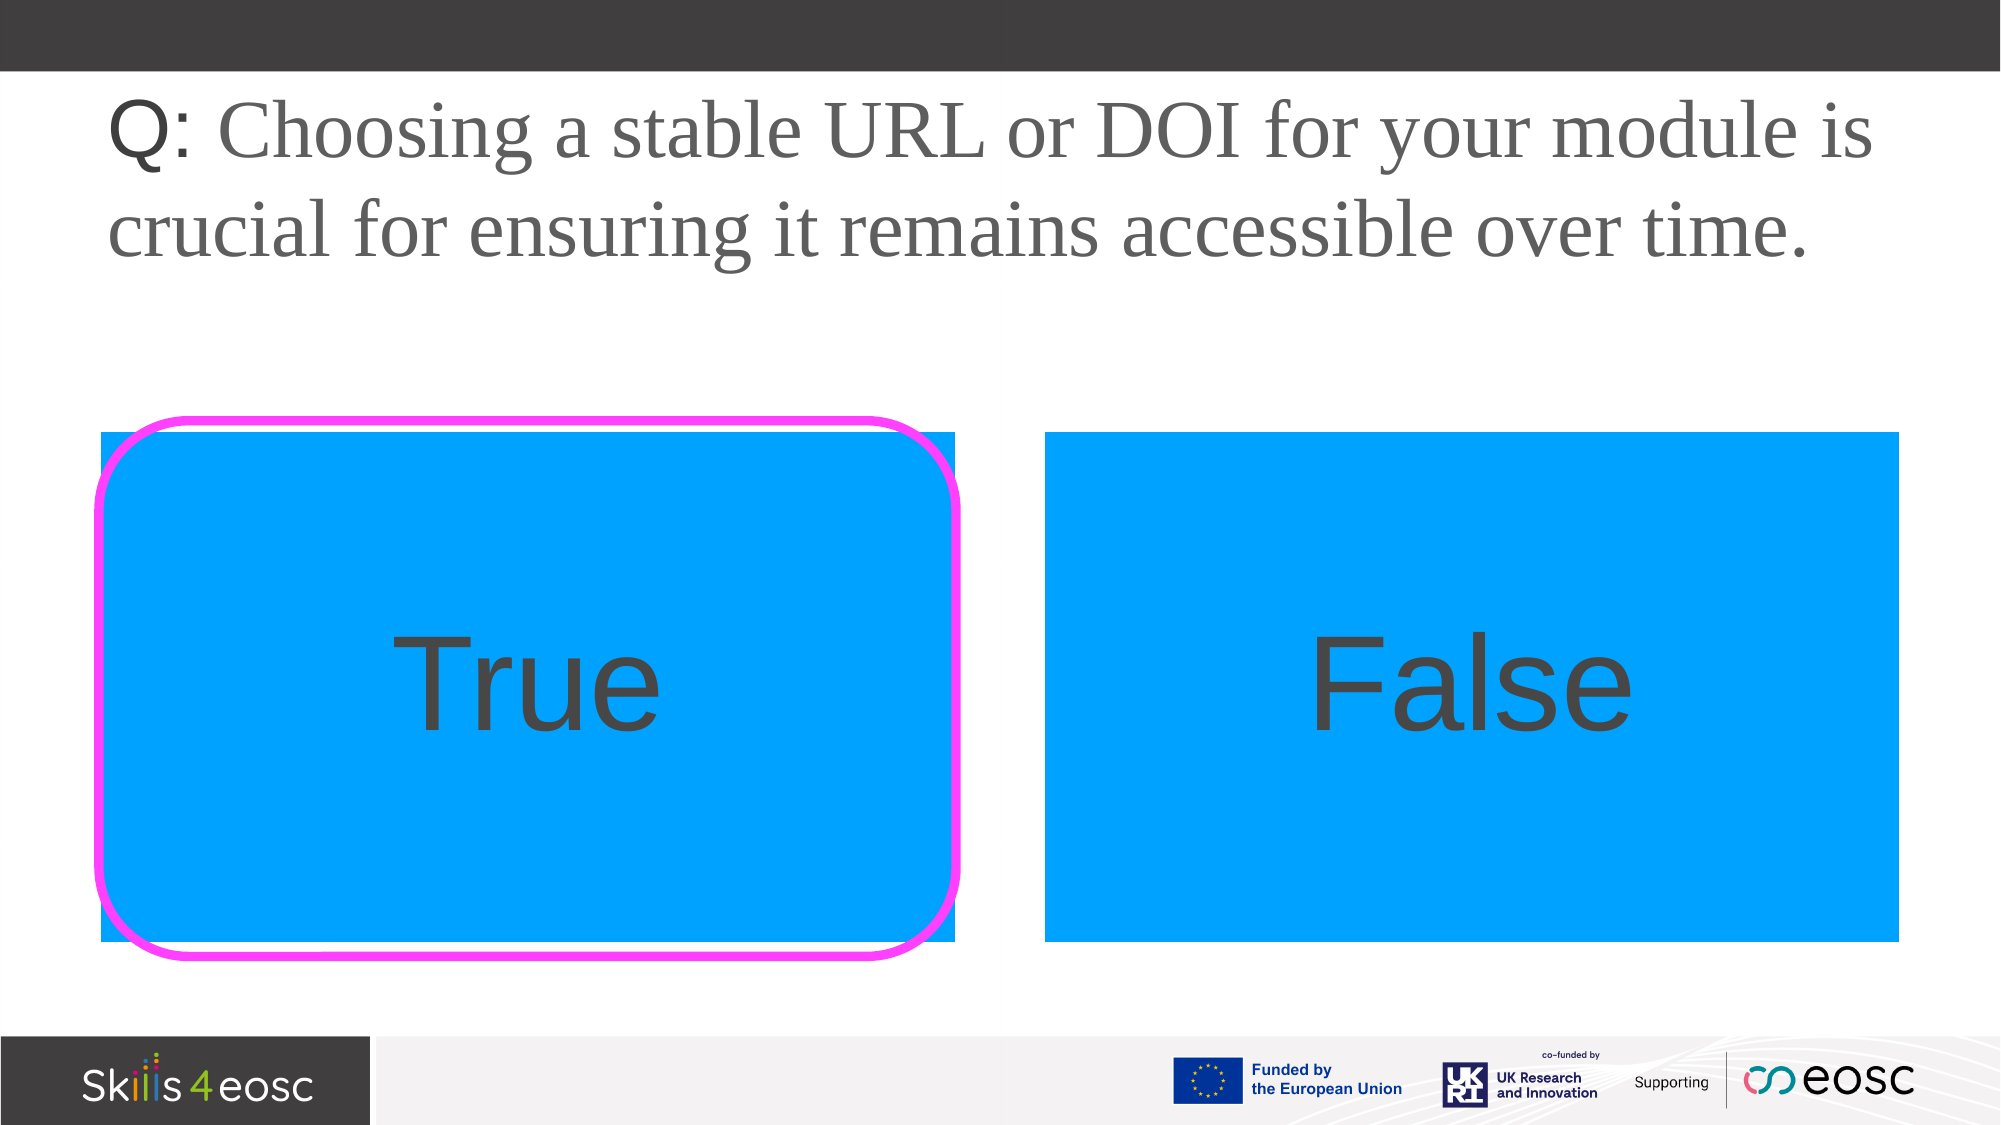

# Q: Choosing a stable URL or DOI for your module is crucial for ensuring it remains accessible over time.
True
False